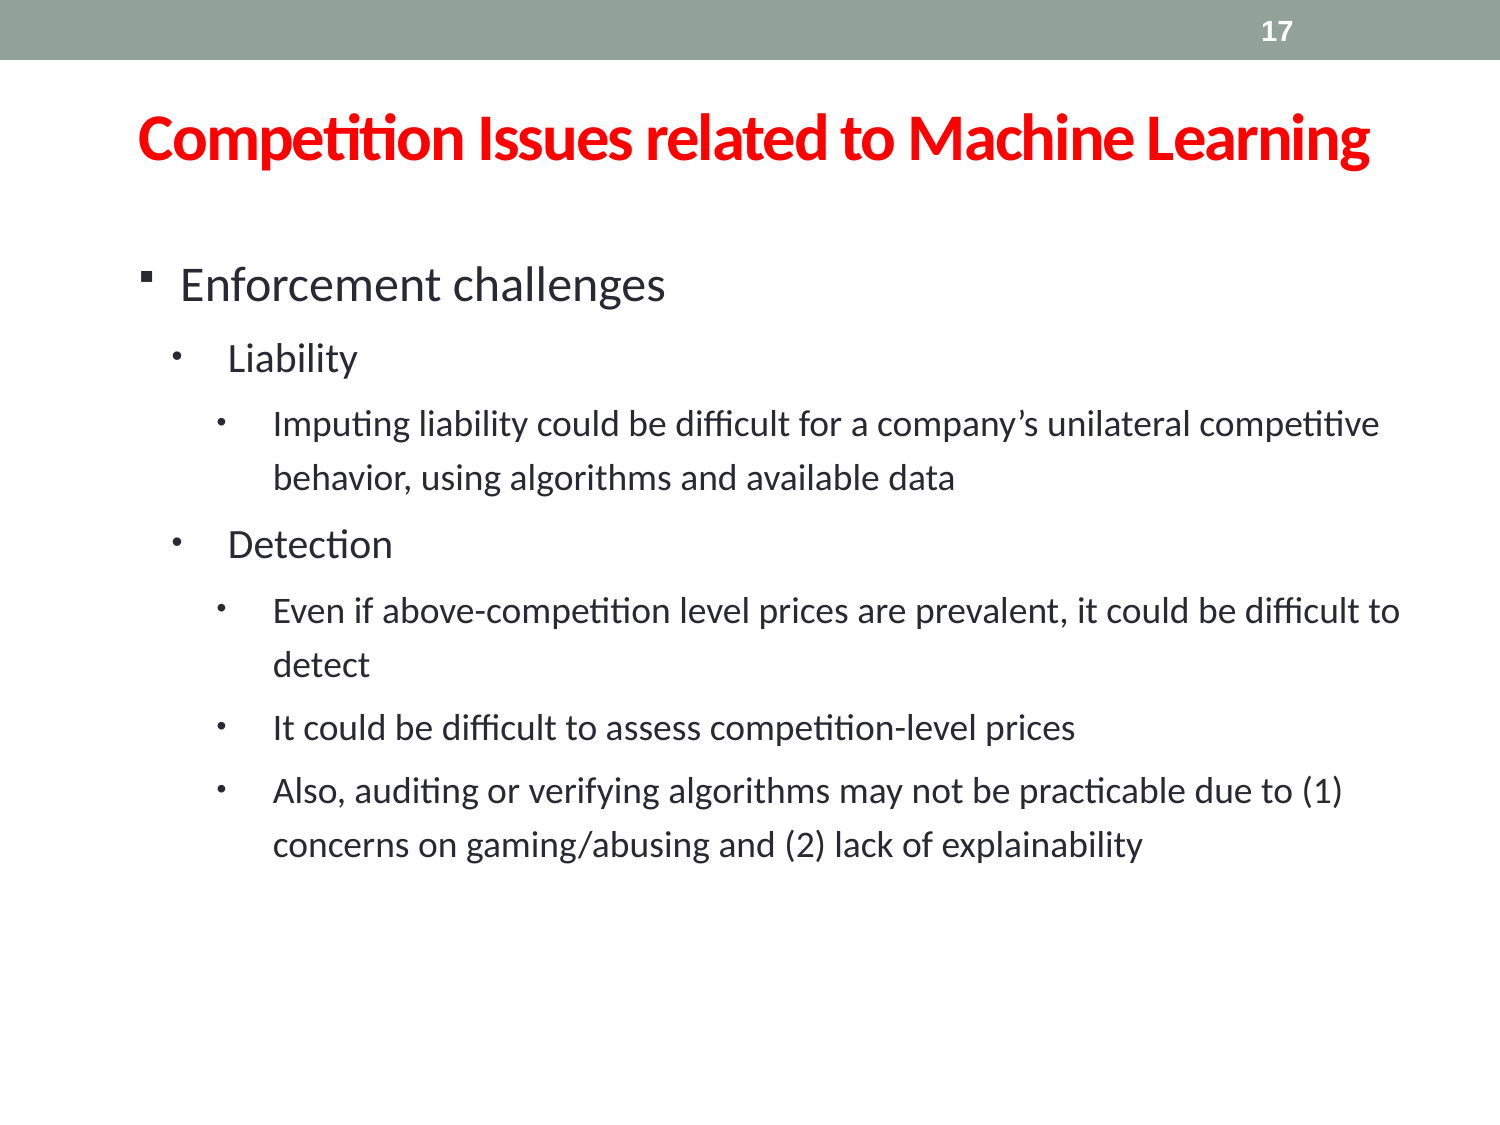

17
# Competition Issues related to Machine Learning
Enforcement challenges
Liability
Imputing liability could be difficult for a company’s unilateral competitive behavior, using algorithms and available data
Detection
Even if above-competition level prices are prevalent, it could be difficult to detect
It could be difficult to assess competition-level prices
Also, auditing or verifying algorithms may not be practicable due to (1) concerns on gaming/abusing and (2) lack of explainability